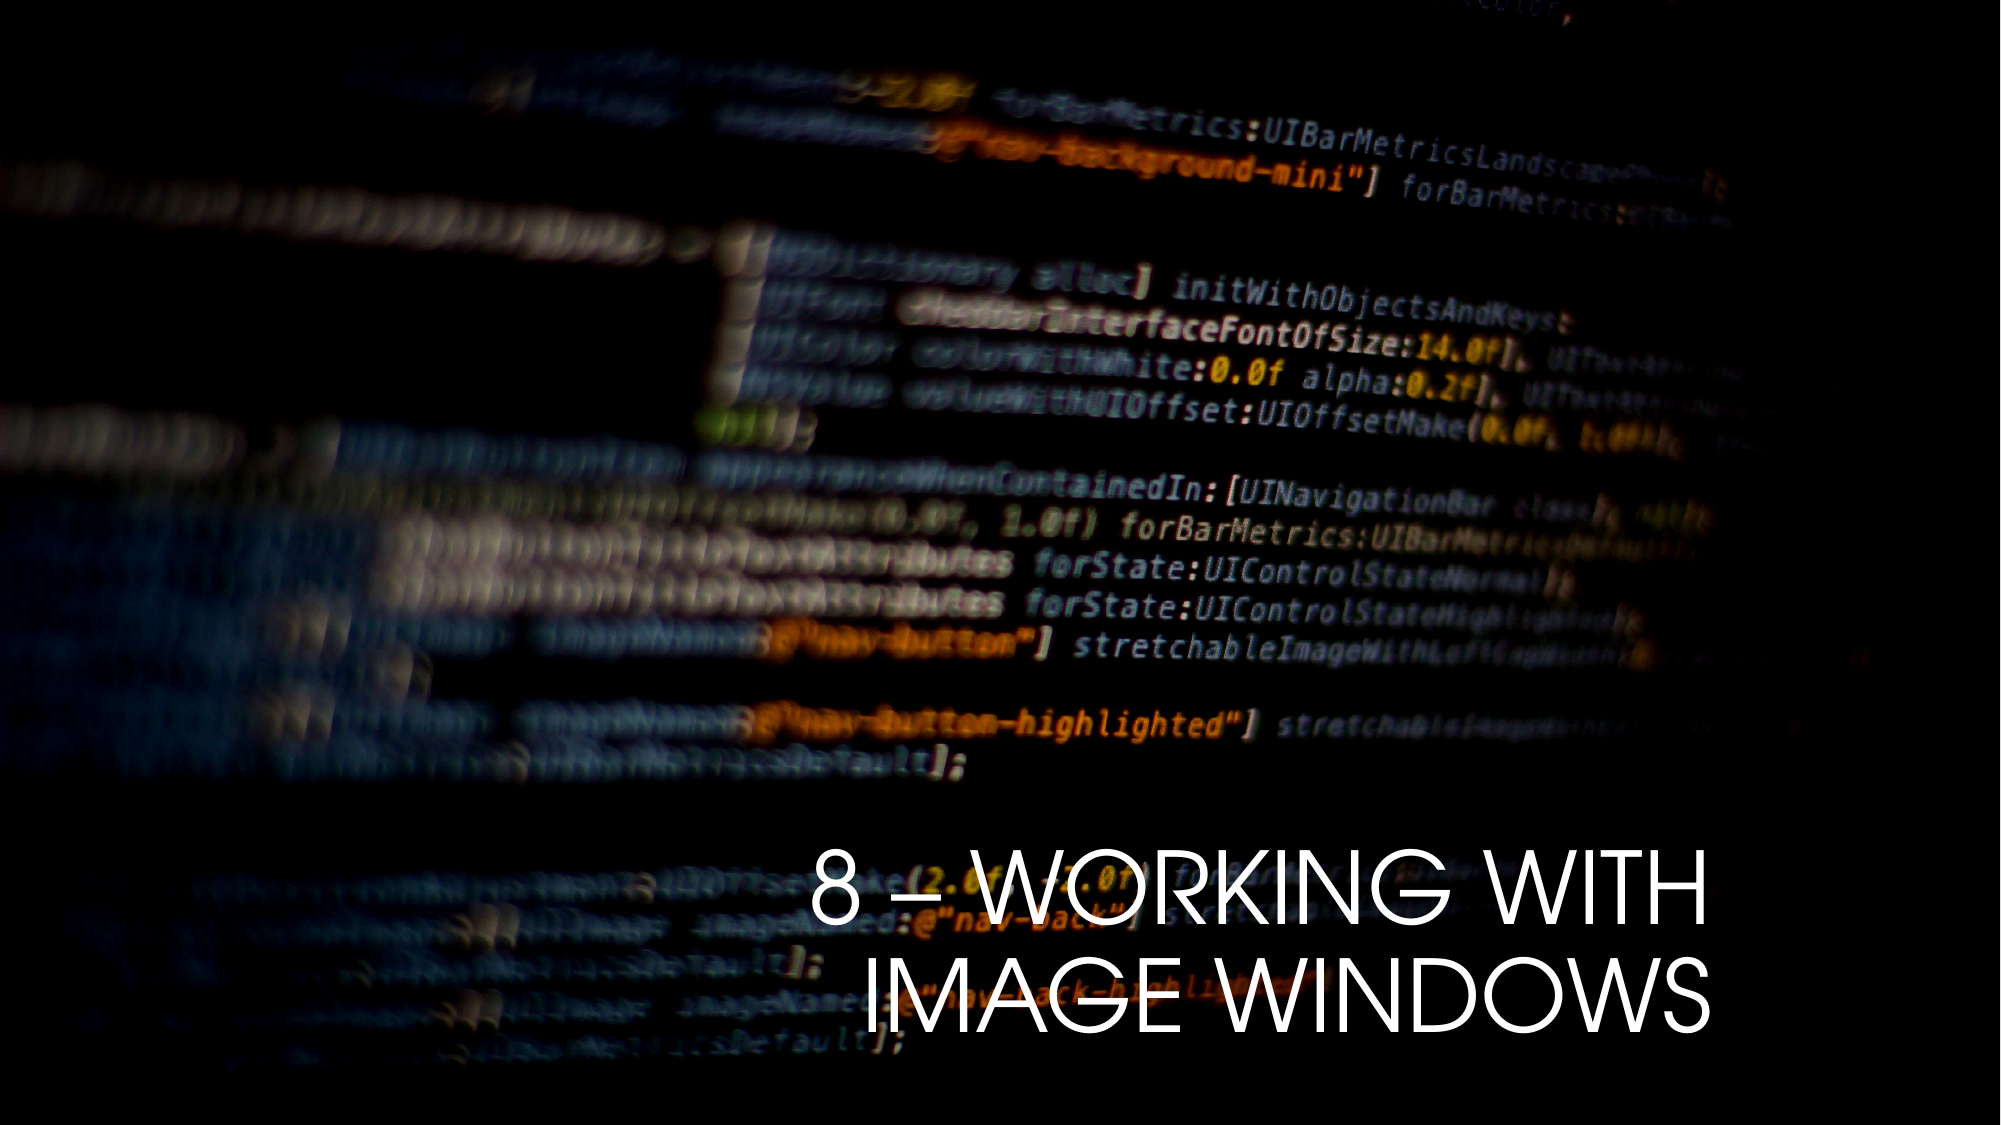

# 8 – Working with Image Windows